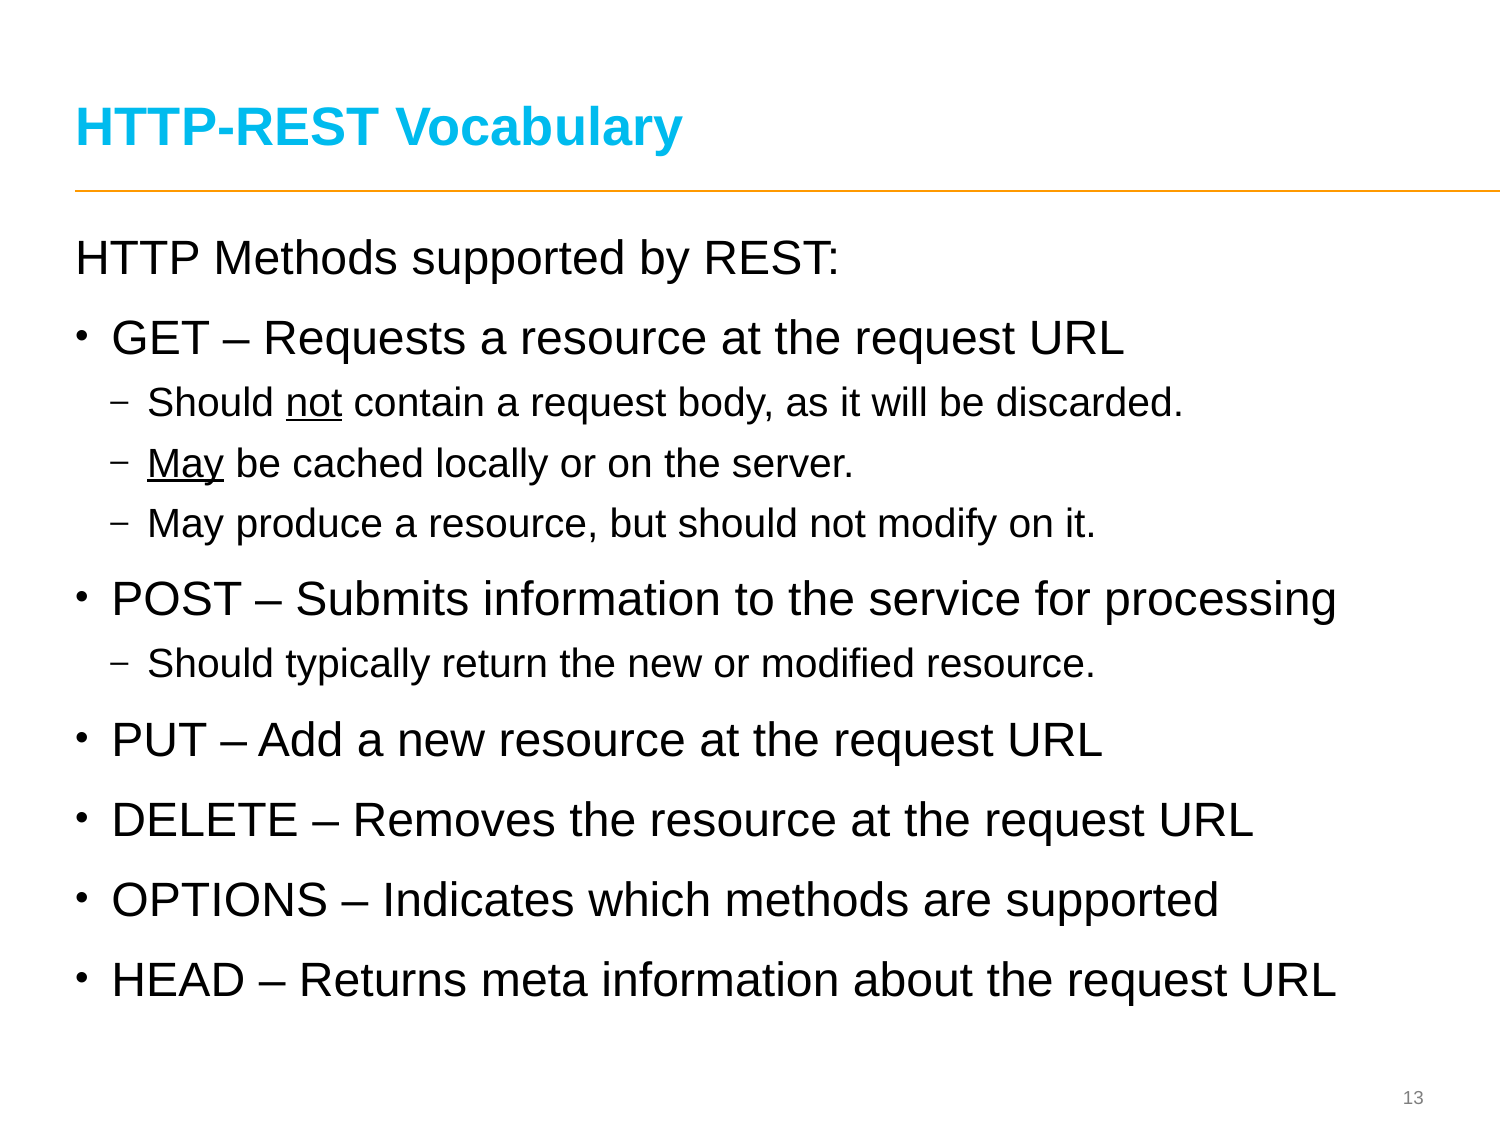

# HTTP-REST Vocabulary
HTTP Methods supported by REST:
GET – Requests a resource at the request URL
Should not contain a request body, as it will be discarded.
May be cached locally or on the server.
May produce a resource, but should not modify on it.
POST – Submits information to the service for processing
Should typically return the new or modified resource.
PUT – Add a new resource at the request URL
DELETE – Removes the resource at the request URL
OPTIONS – Indicates which methods are supported
HEAD – Returns meta information about the request URL